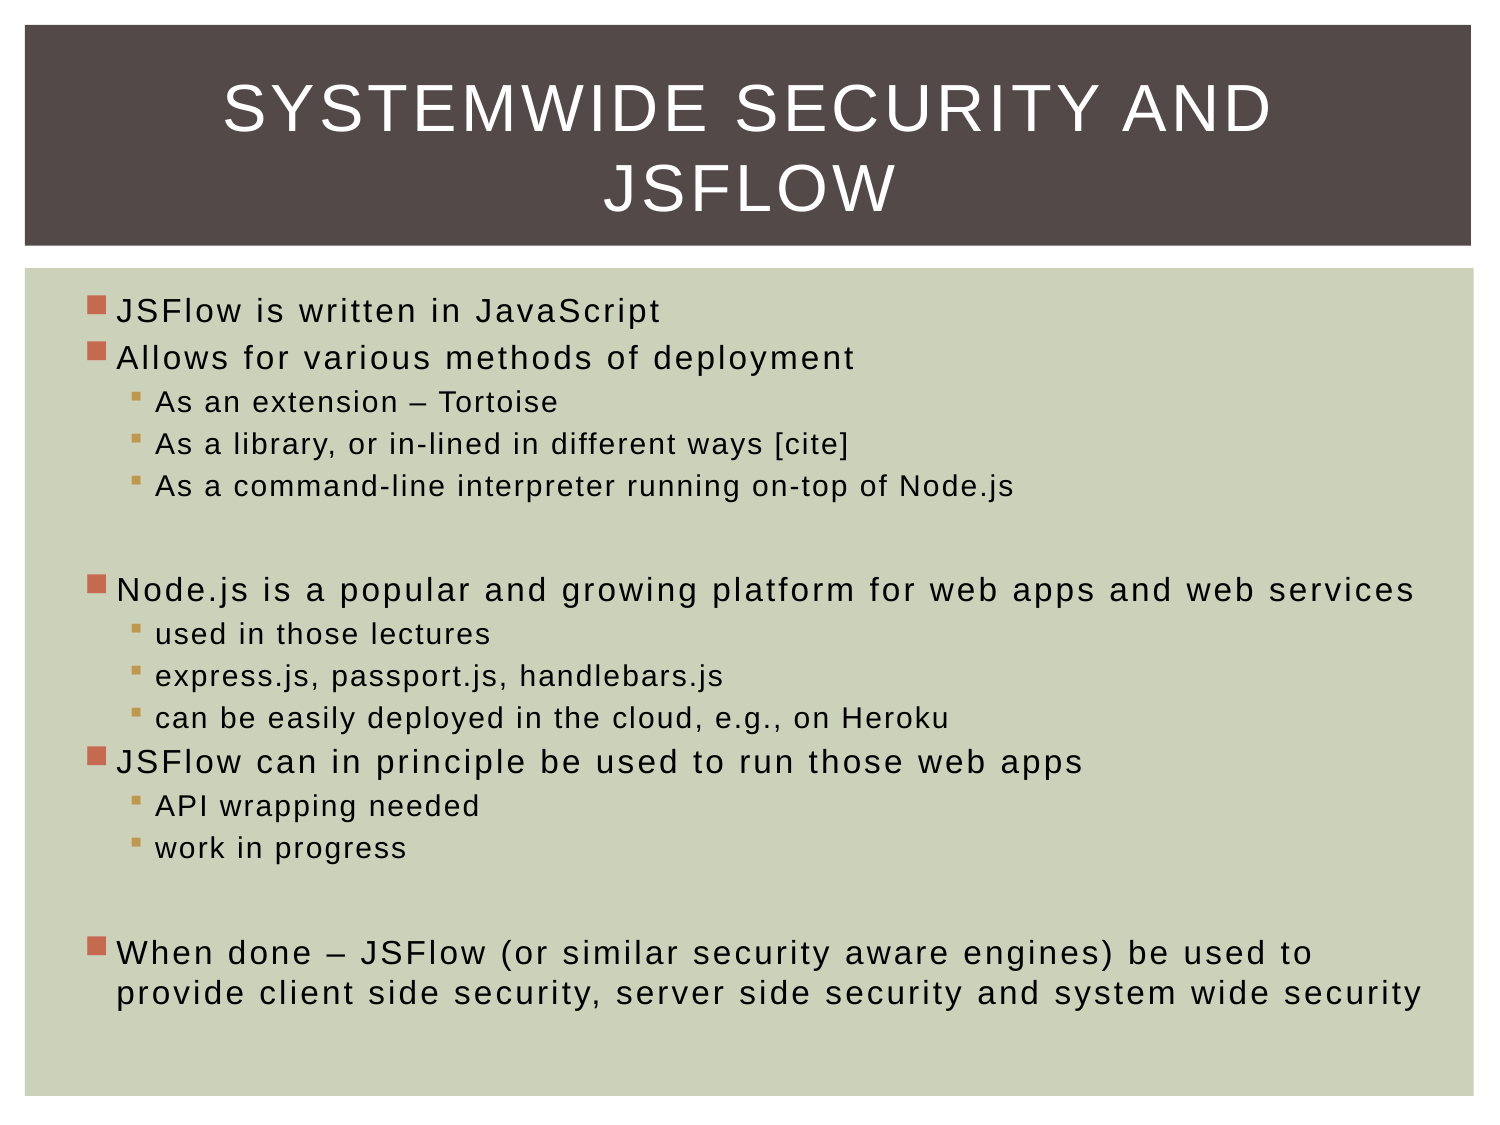

# Systemwide security and JSFlow
JSFlow is written in JavaScript
Allows for various methods of deployment
As an extension – Tortoise
As a library, or in-lined in different ways [cite]
As a command-line interpreter running on-top of Node.js

Node.js is a popular and growing platform for web apps and web services
used in those lectures
express.js, passport.js, handlebars.js
can be easily deployed in the cloud, e.g., on Heroku
JSFlow can in principle be used to run those web apps
API wrapping needed
work in progress

When done – JSFlow (or similar security aware engines) be used to provide client side security, server side security and system wide security